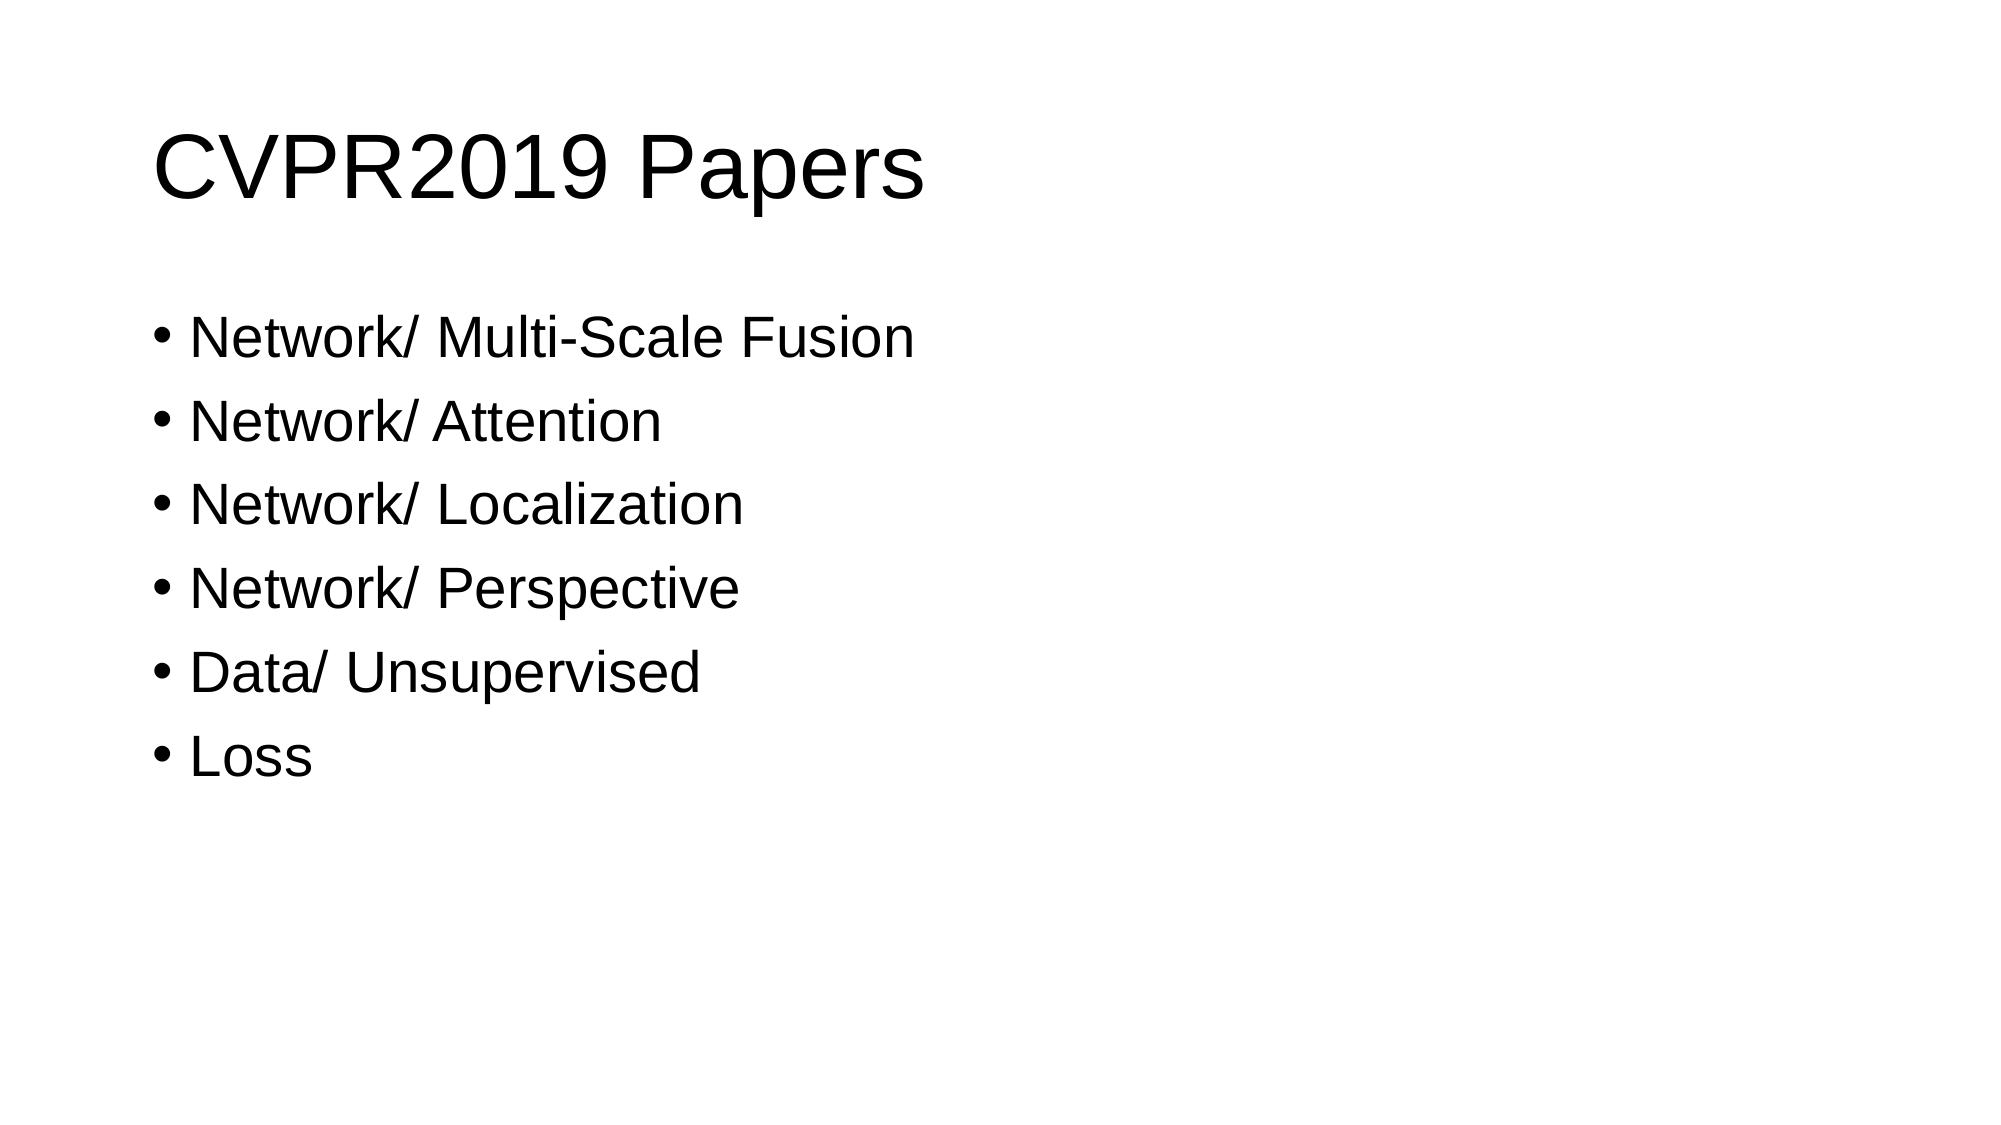

# CVPR2019 Papers
Network/ Multi-Scale Fusion
Network/ Attention
Network/ Localization
Network/ Perspective
Data/ Unsupervised
Loss